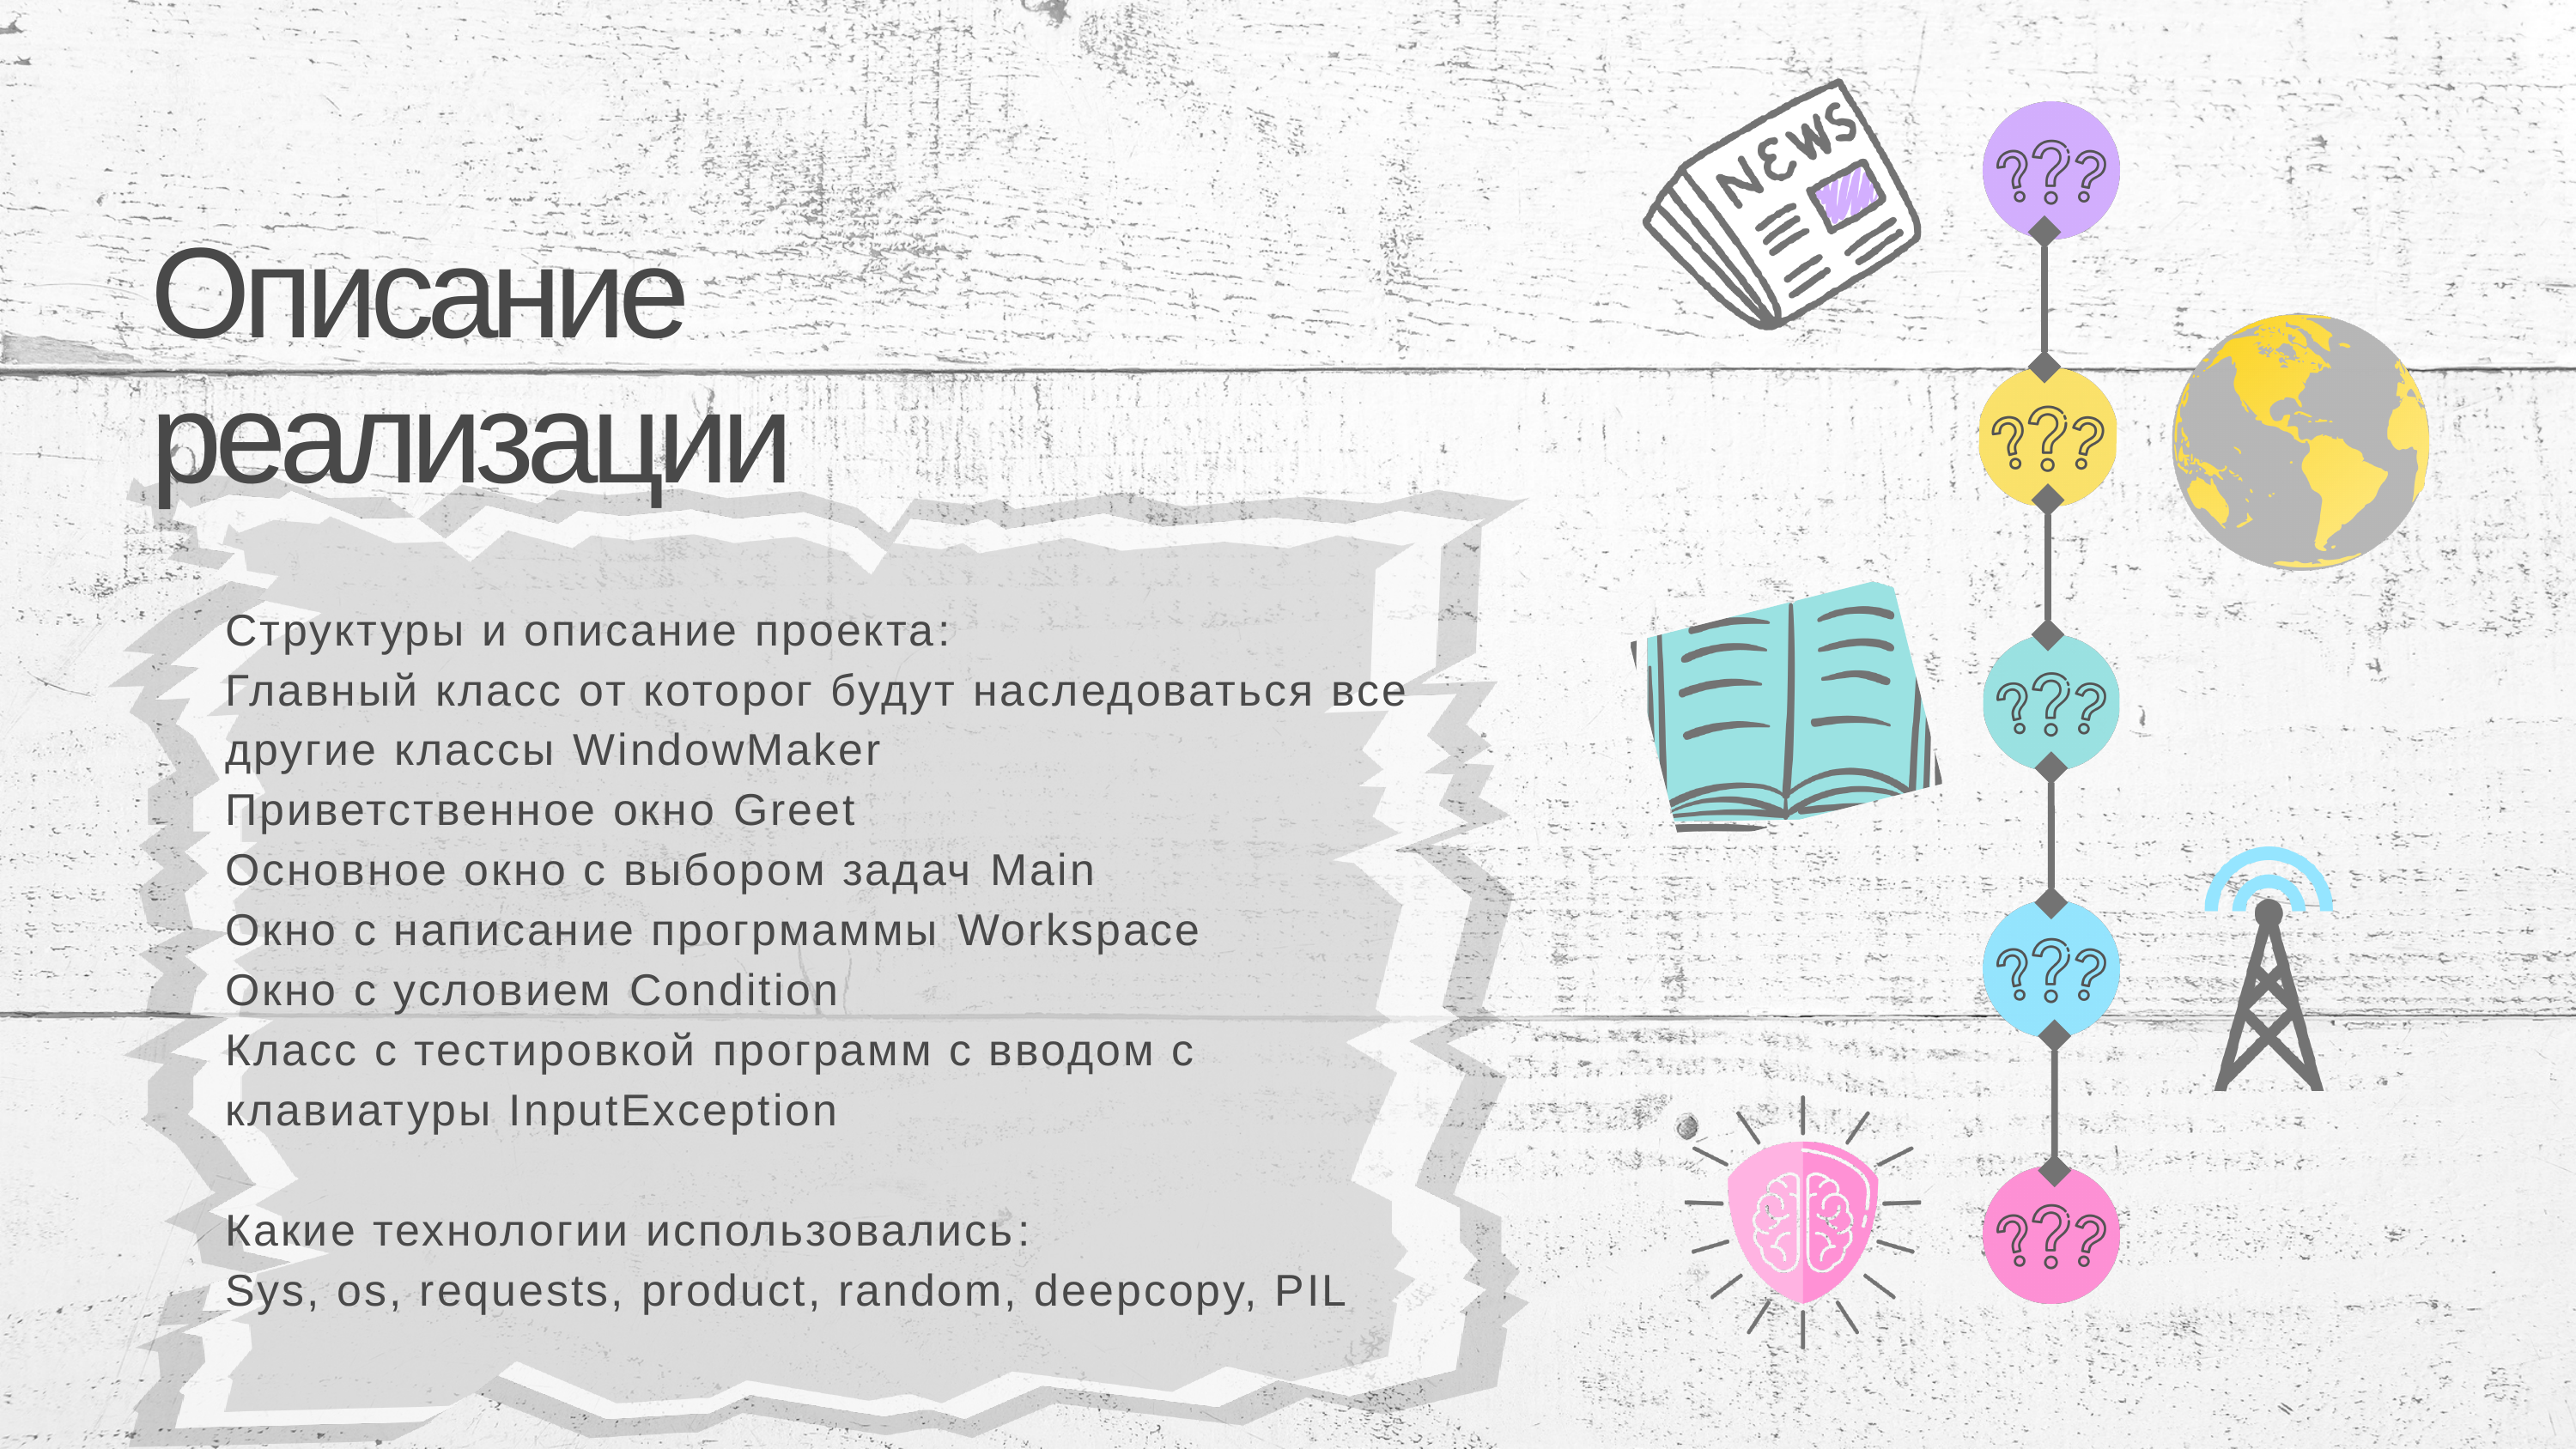

Описание реализации

Структуры и описание проекта:
Главный класс от которог будут наследоваться все другие классы WindowMaker
Приветственное окно Greet
Основное окно с выбором задач Main
Окно с написание прогрмаммы Workspace
Окно с условием Condition
Класс с тестировкой программ с вводом с клавиатуры InputException
Какие технологии использовались:
Sys, os, requests, product, random, deepcopy, PIL